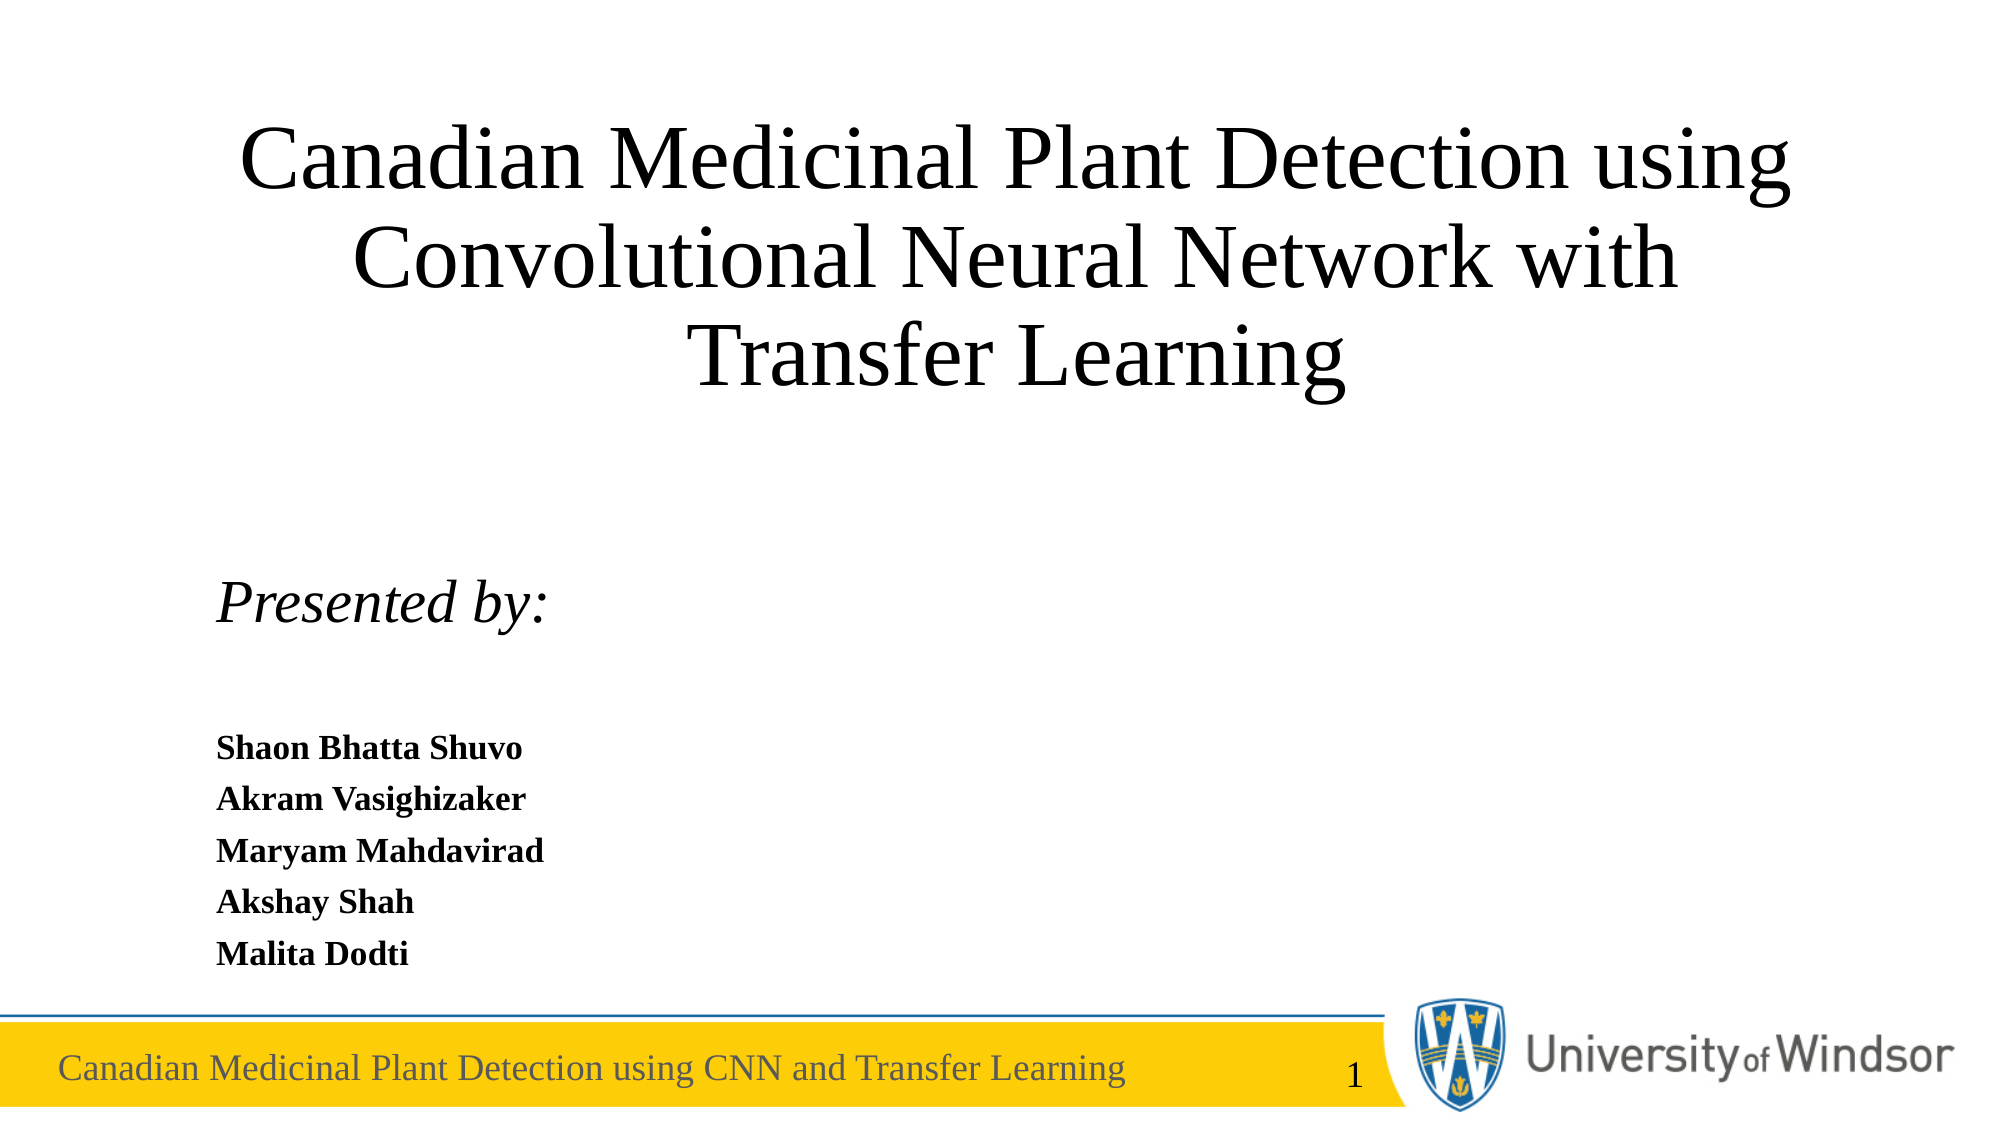

# Canadian Medicinal Plant Detection using Convolutional Neural Network with Transfer Learning
Presented by:

Shaon Bhatta Shuvo
Akram Vasighizaker
Maryam Mahdavirad
Akshay Shah
Malita Dodti

1